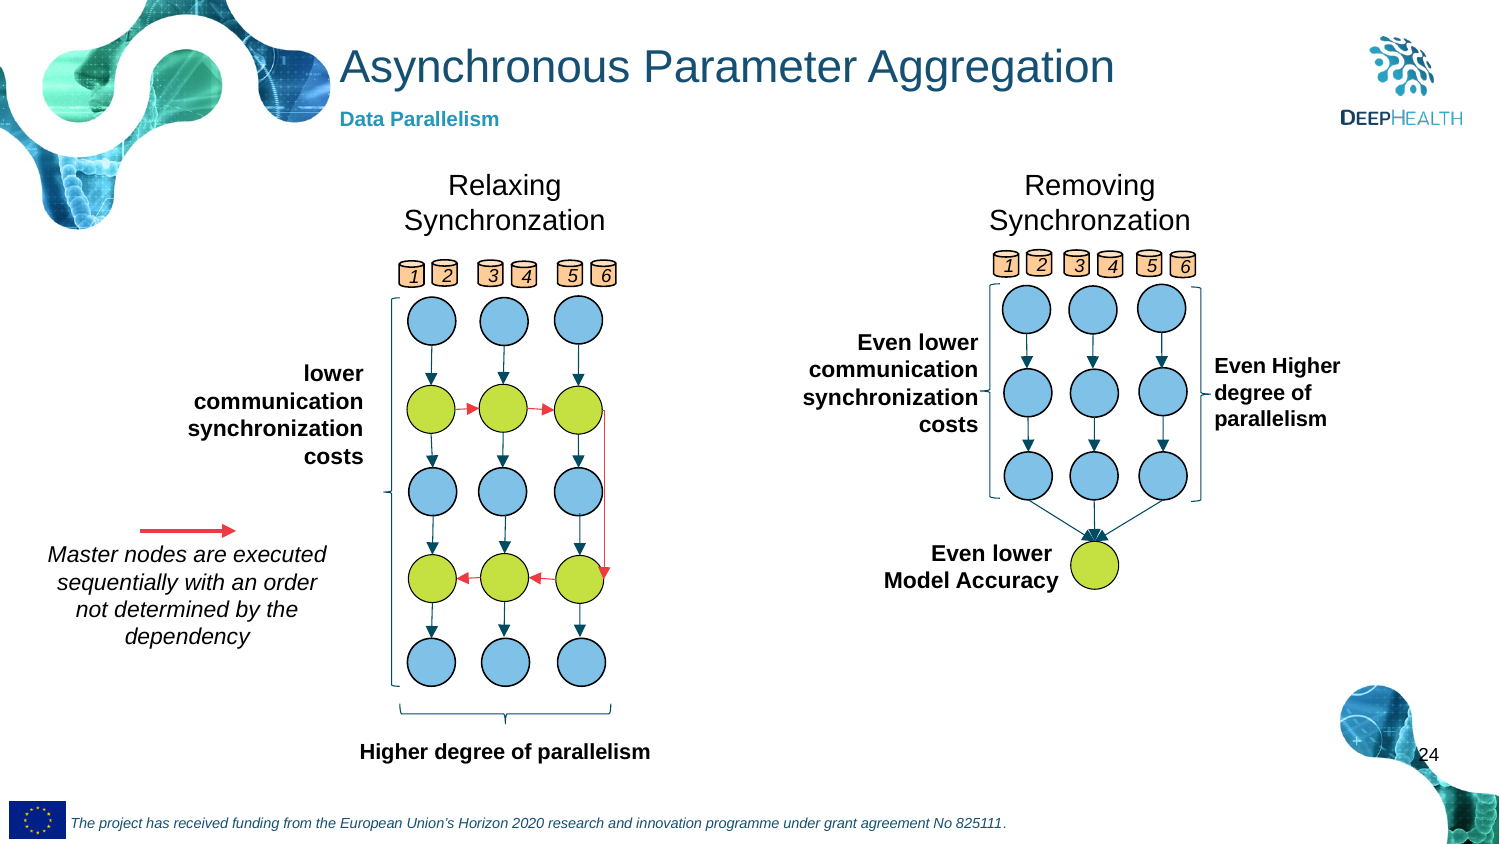

Asynchronous Parameter Aggregation

Data Parallelism
Removing Synchronzation
Relaxing Synchronzation
2
3
5
1
4
6
2
3
6
5
1
4

Even lower communication synchronization costs
Even Higher degree of parallelism
lower communication synchronization costs

Even lower
Model Accuracy
Master nodes are executed sequentially with an order not determined by the dependency

Higher degree of parallelism